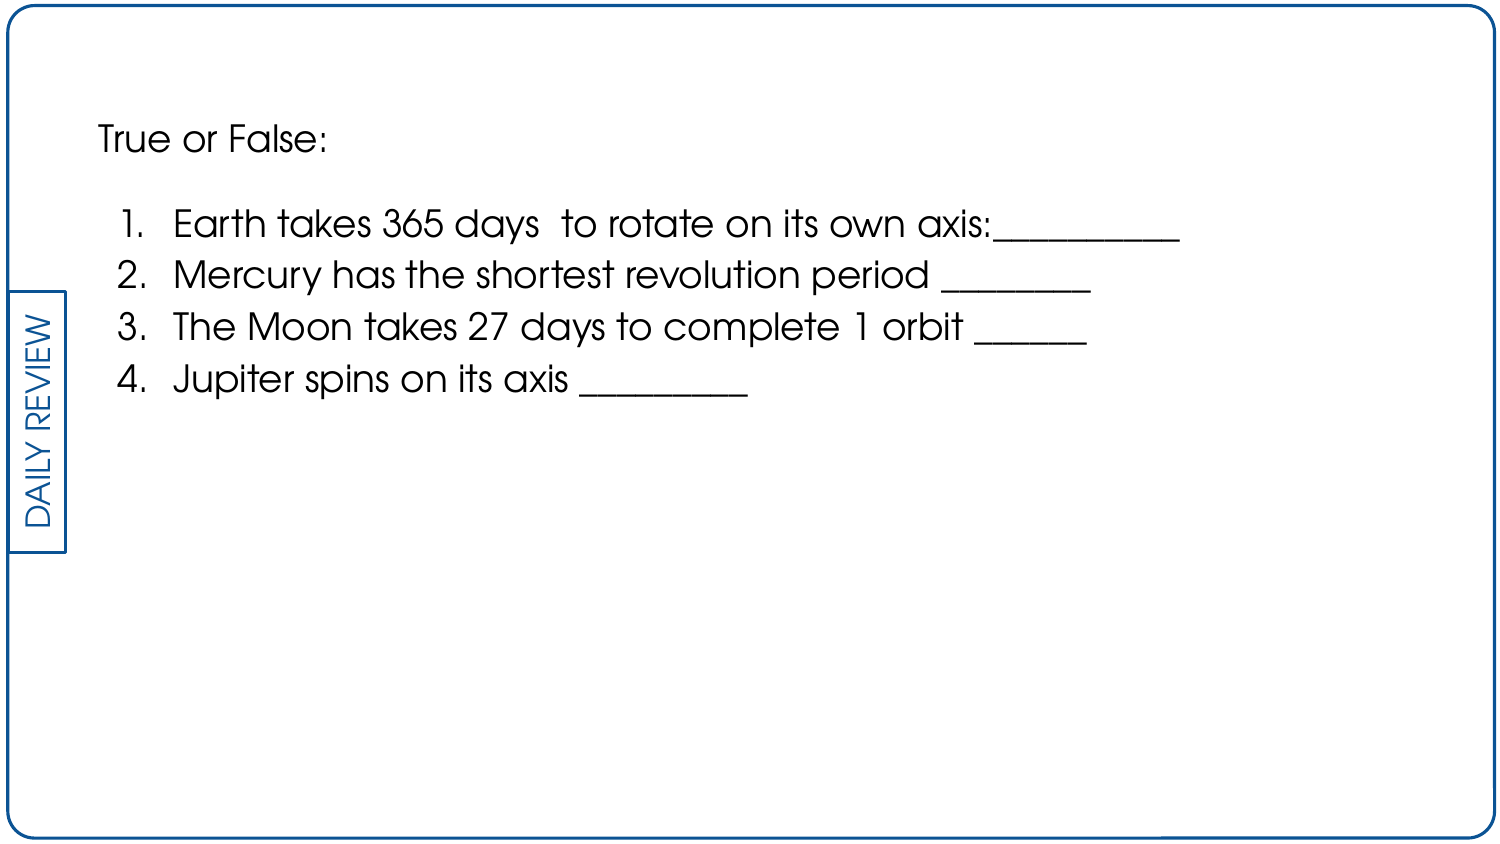

True or False:
Earth takes 365 days  to rotate on its own axis:__________
Mercury has the shortest revolution period ________
The Moon takes 27 days to complete 1 orbit ______
Jupiter spins on its axis _________